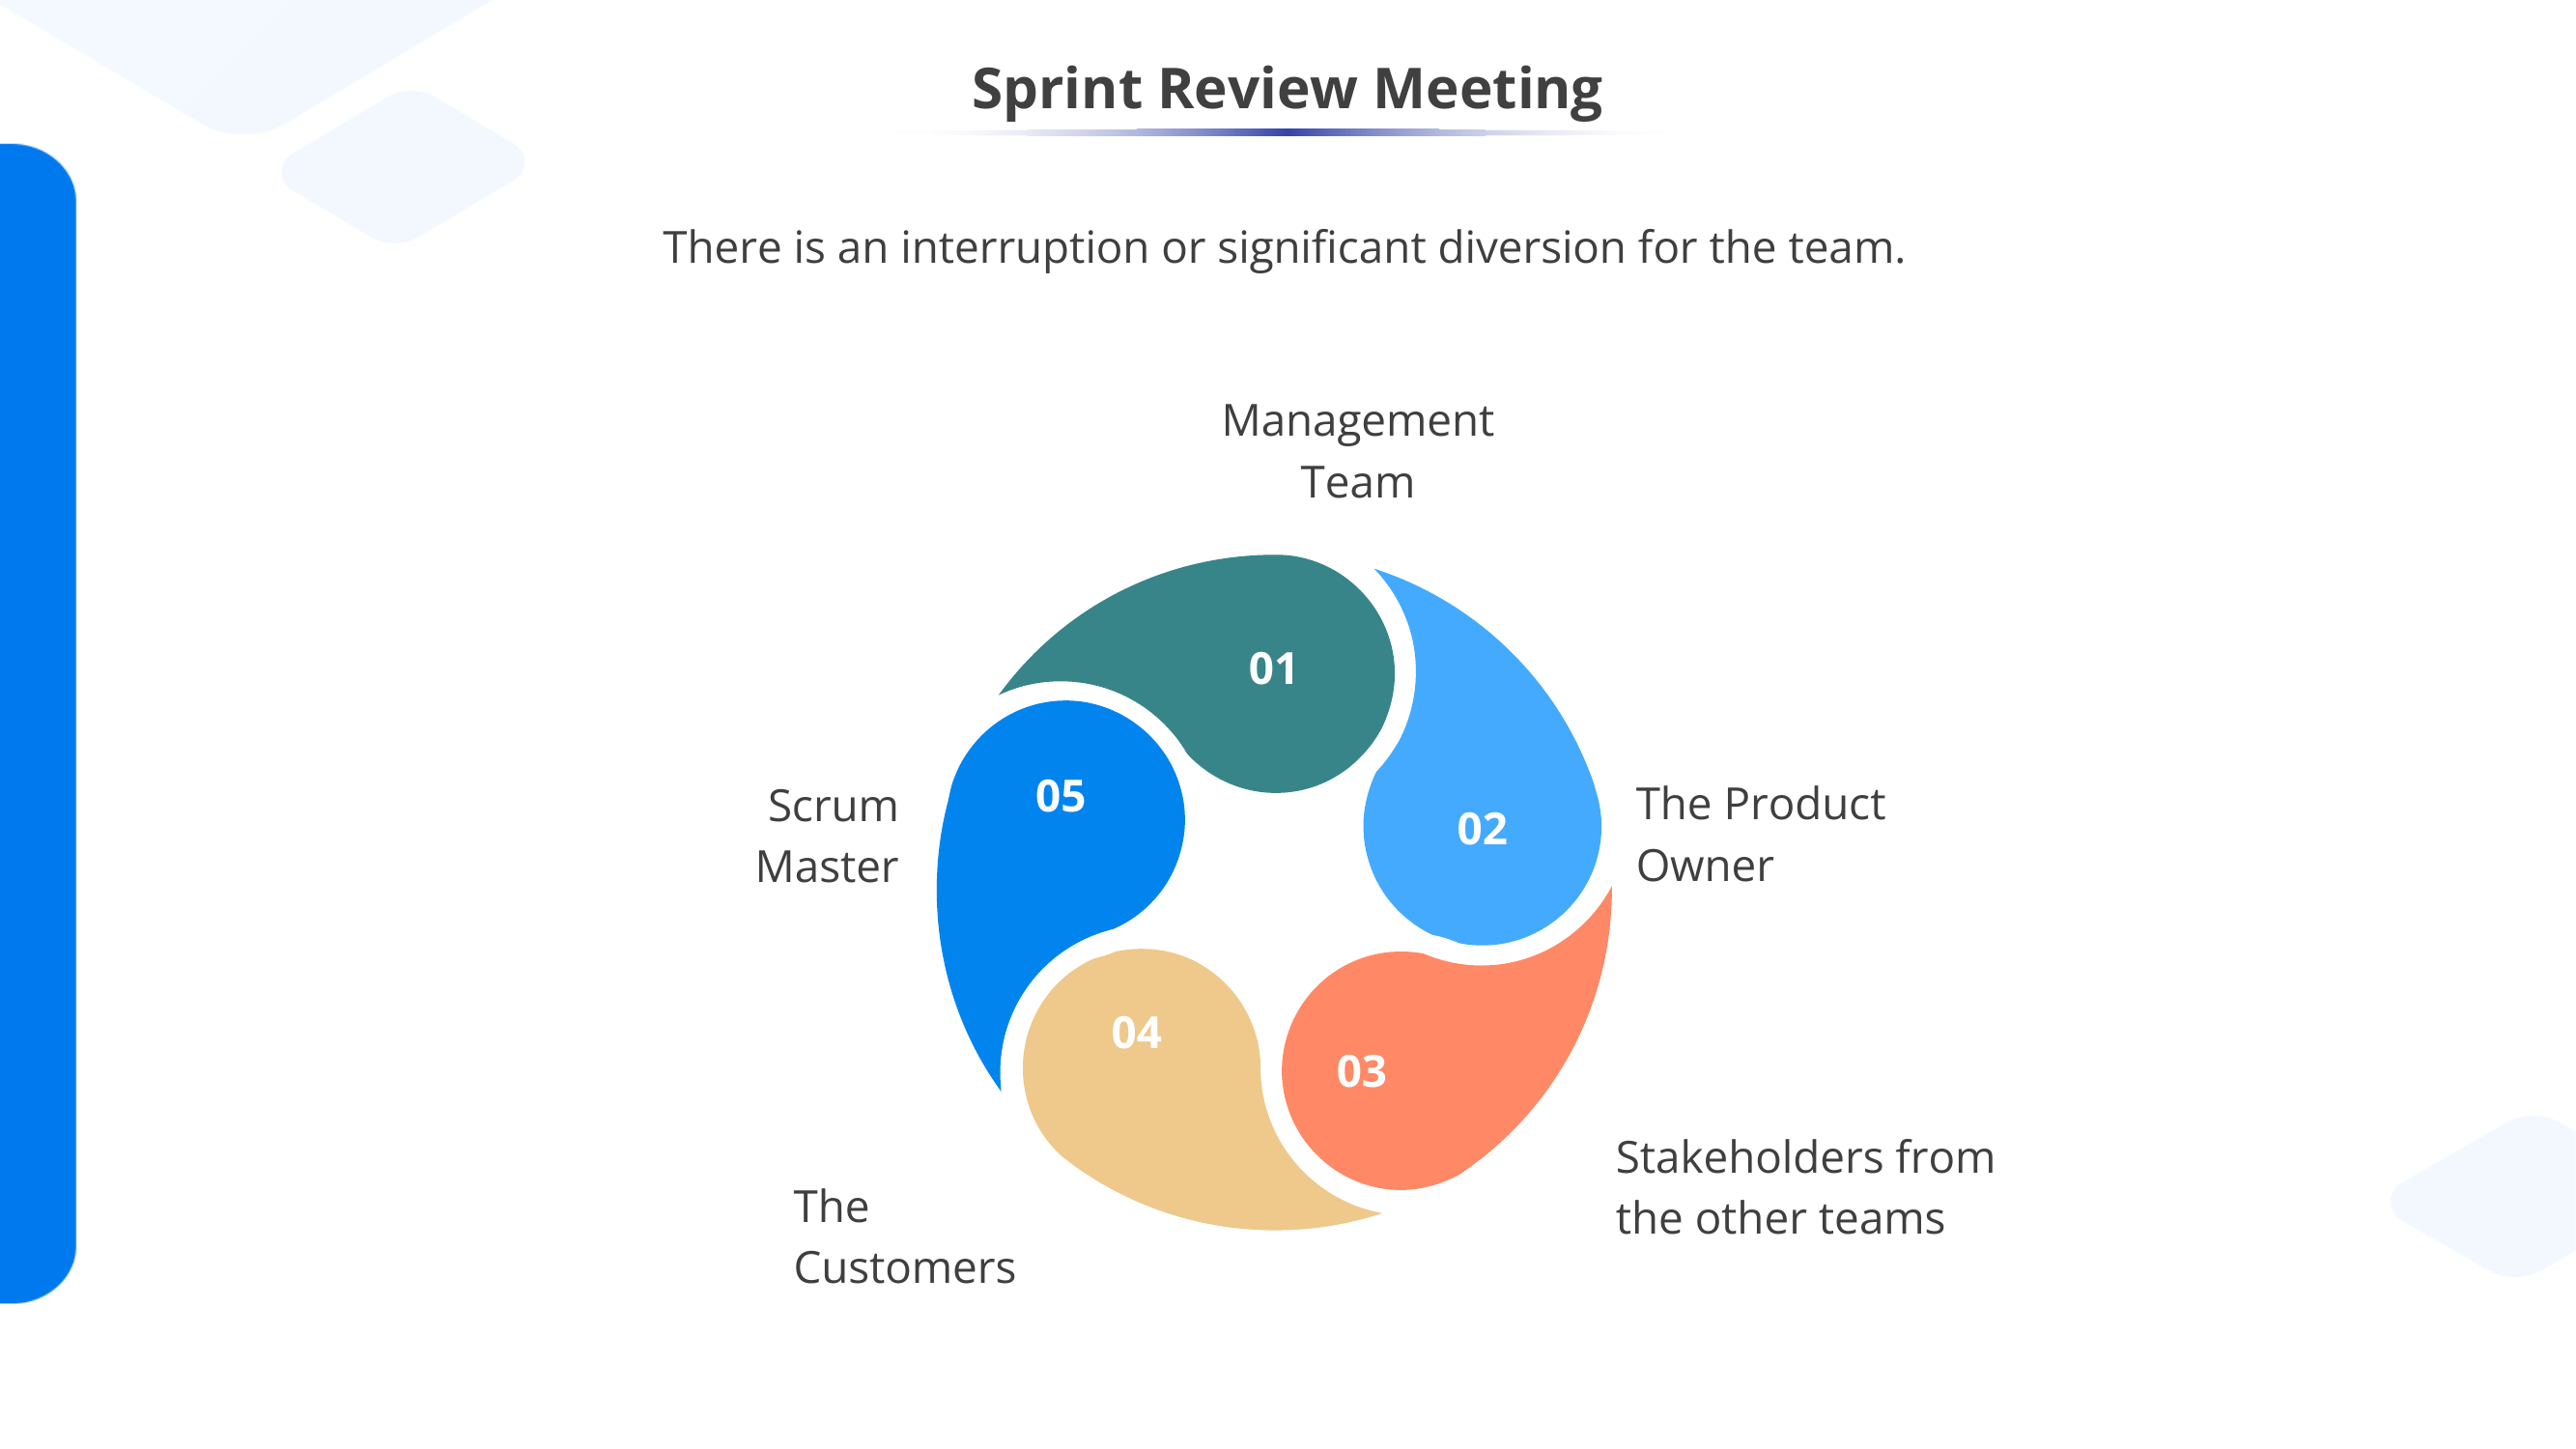

# Sprint Review Meeting

There is an interruption or significant diversion for the team.
Management Team

01

05
02
The Product Owner
Scrum Master

04
03
Stakeholders from
the other teams
The Customers